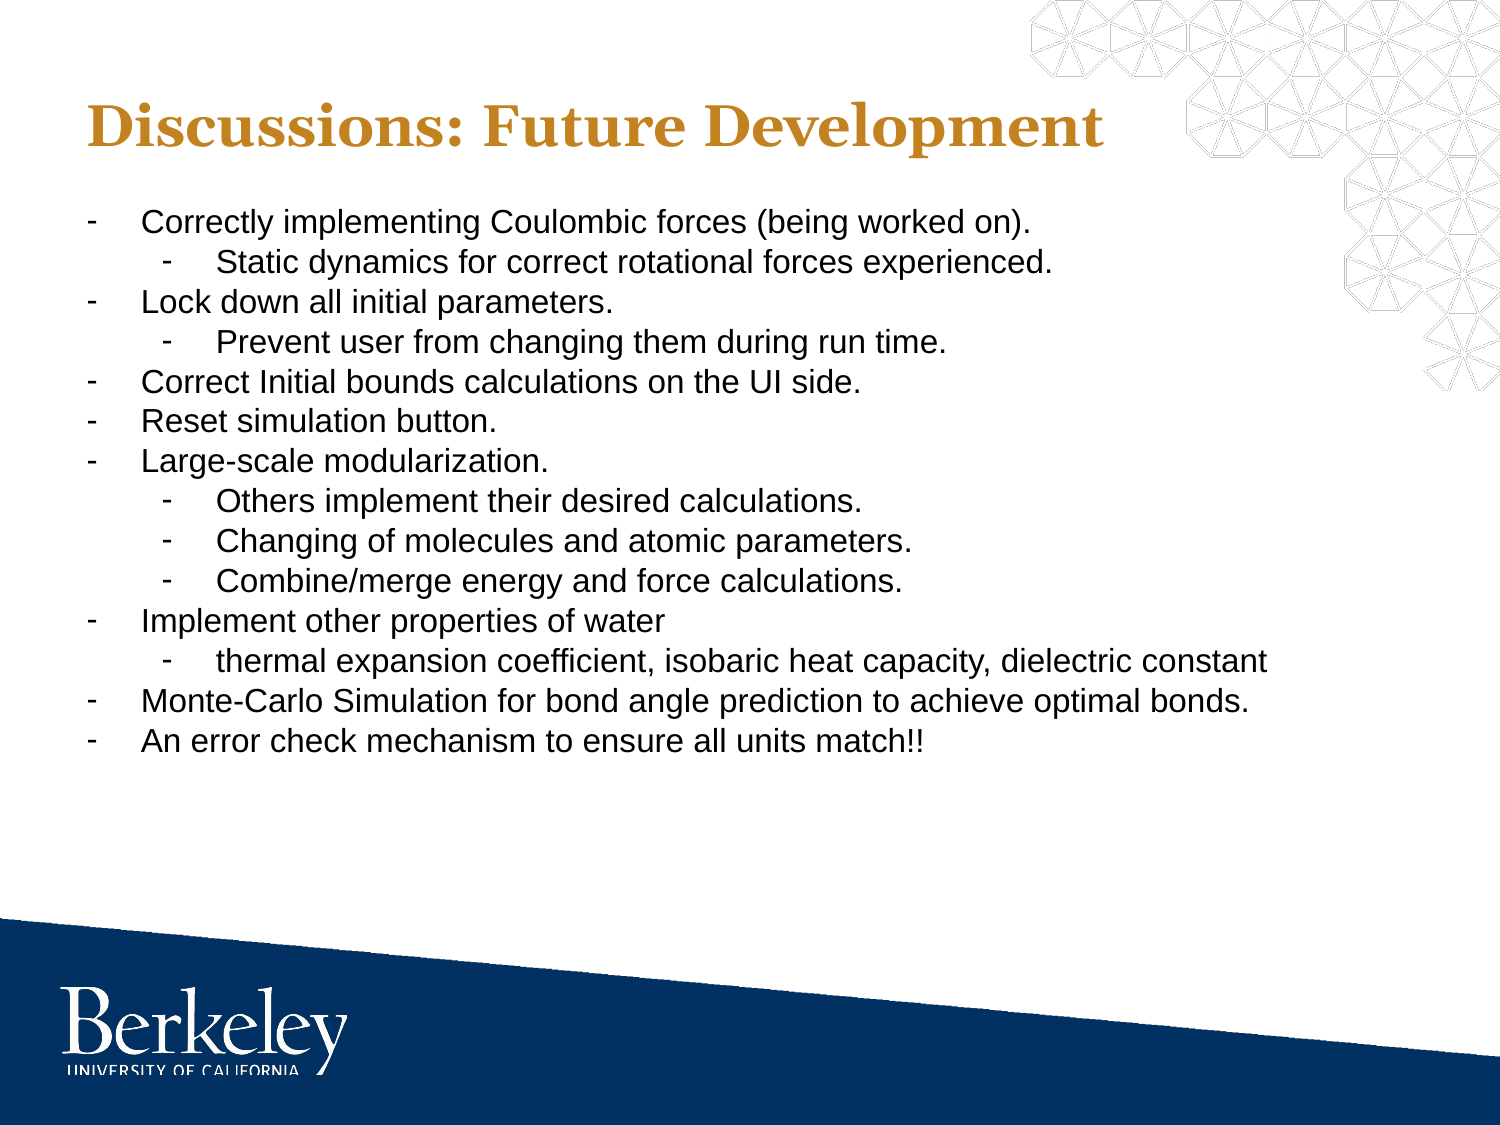

# Discussions: Future Development
Correctly implementing Coulombic forces (being worked on).
Static dynamics for correct rotational forces experienced.
Lock down all initial parameters.
Prevent user from changing them during run time.
Correct Initial bounds calculations on the UI side.
Reset simulation button.
Large-scale modularization.
Others implement their desired calculations.
Changing of molecules and atomic parameters.
Combine/merge energy and force calculations.
Implement other properties of water
thermal expansion coefficient, isobaric heat capacity, dielectric constant
Monte-Carlo Simulation for bond angle prediction to achieve optimal bonds.
An error check mechanism to ensure all units match!!